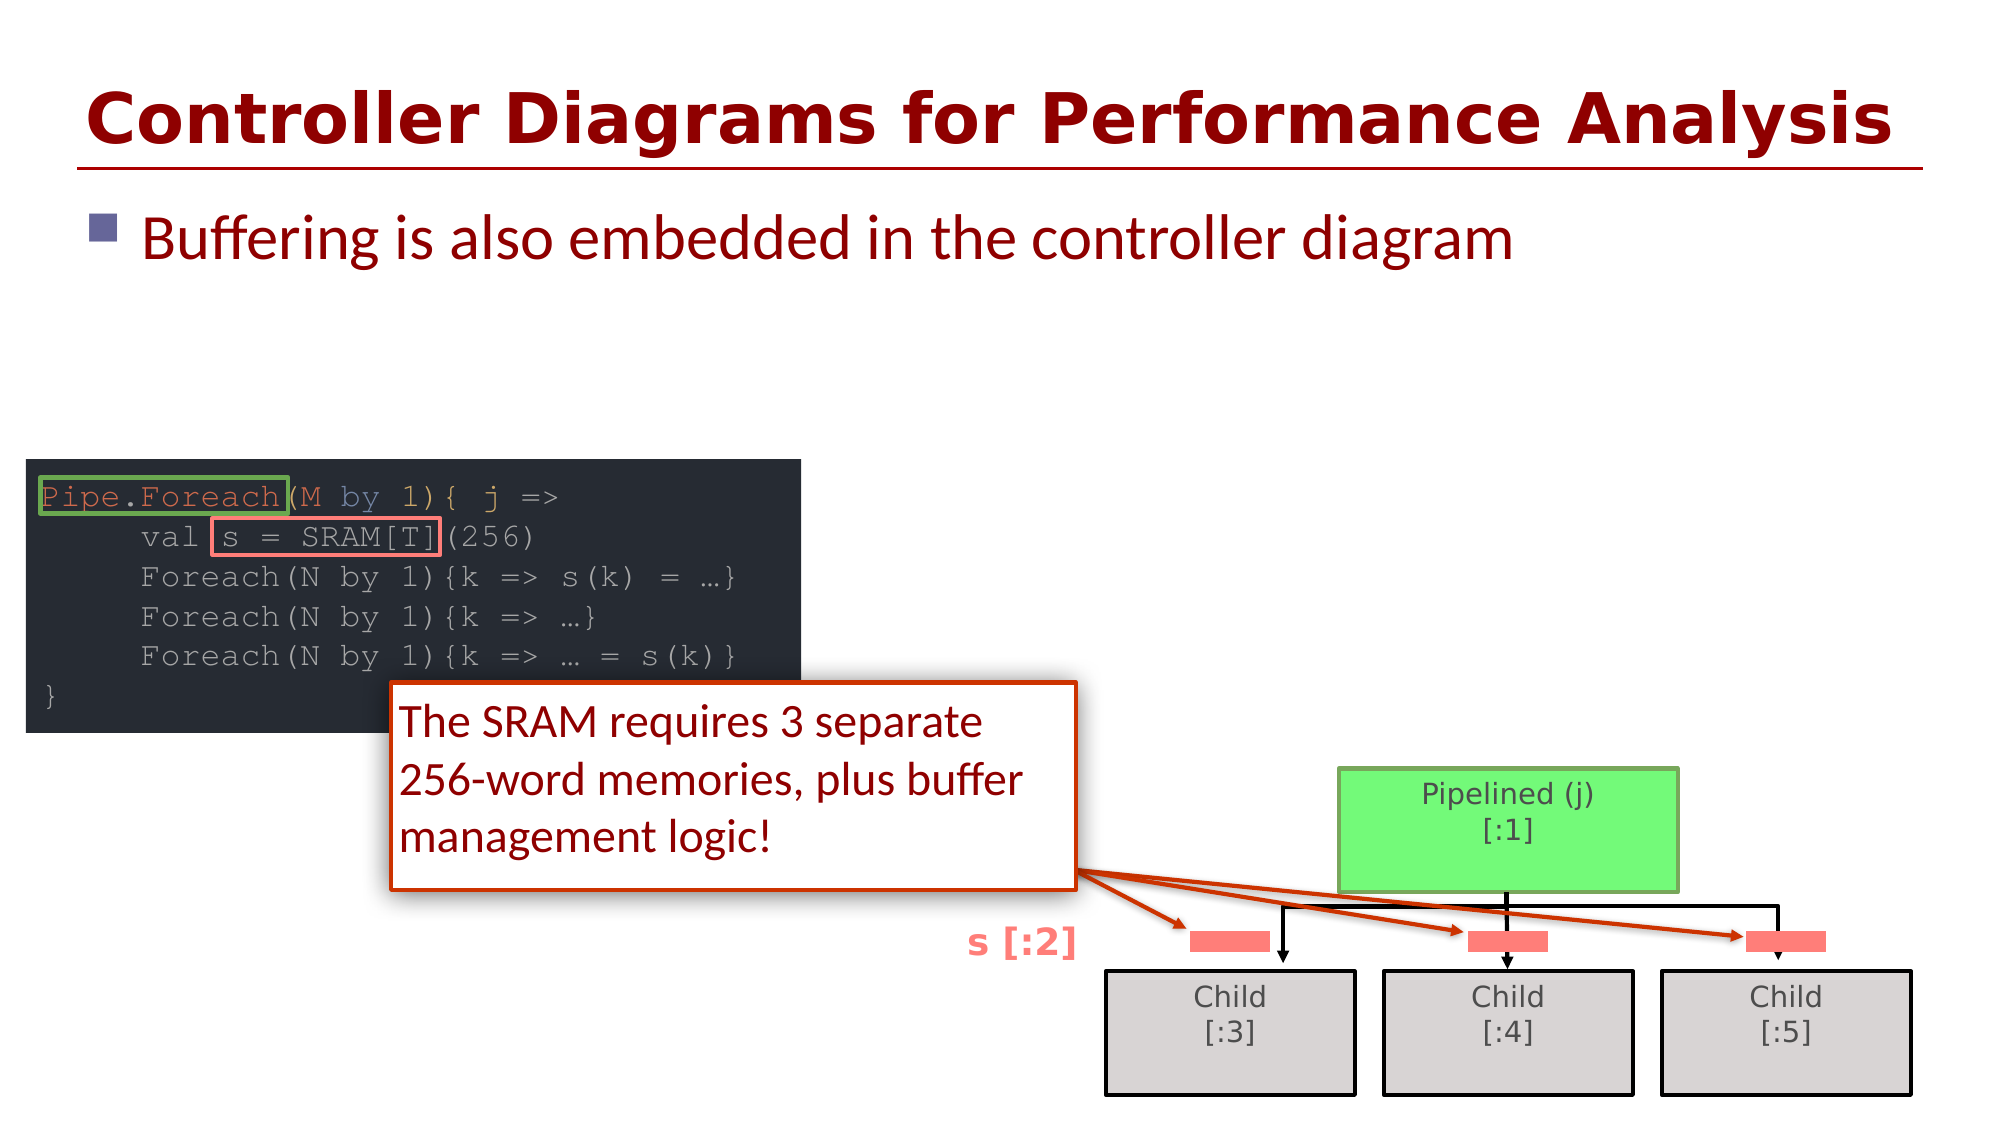

# Controller Diagrams for Performance Analysis
Buffering is also embedded in the controller diagram
Pipe.Foreach(M by 1){ j =>
     val s = SRAM[T](256)
     Foreach(N by 1){k => s(k) = …}
     Foreach(N by 1){k => …}
     Foreach(N by 1){k => … = s(k)}
}

The SRAM requires 3 separate 256-word memories, plus buffer management logic!
Pipelined (j)
[:1]

s [:2]

Child
[:3]
Child
[:4]
Child
[:5]
117